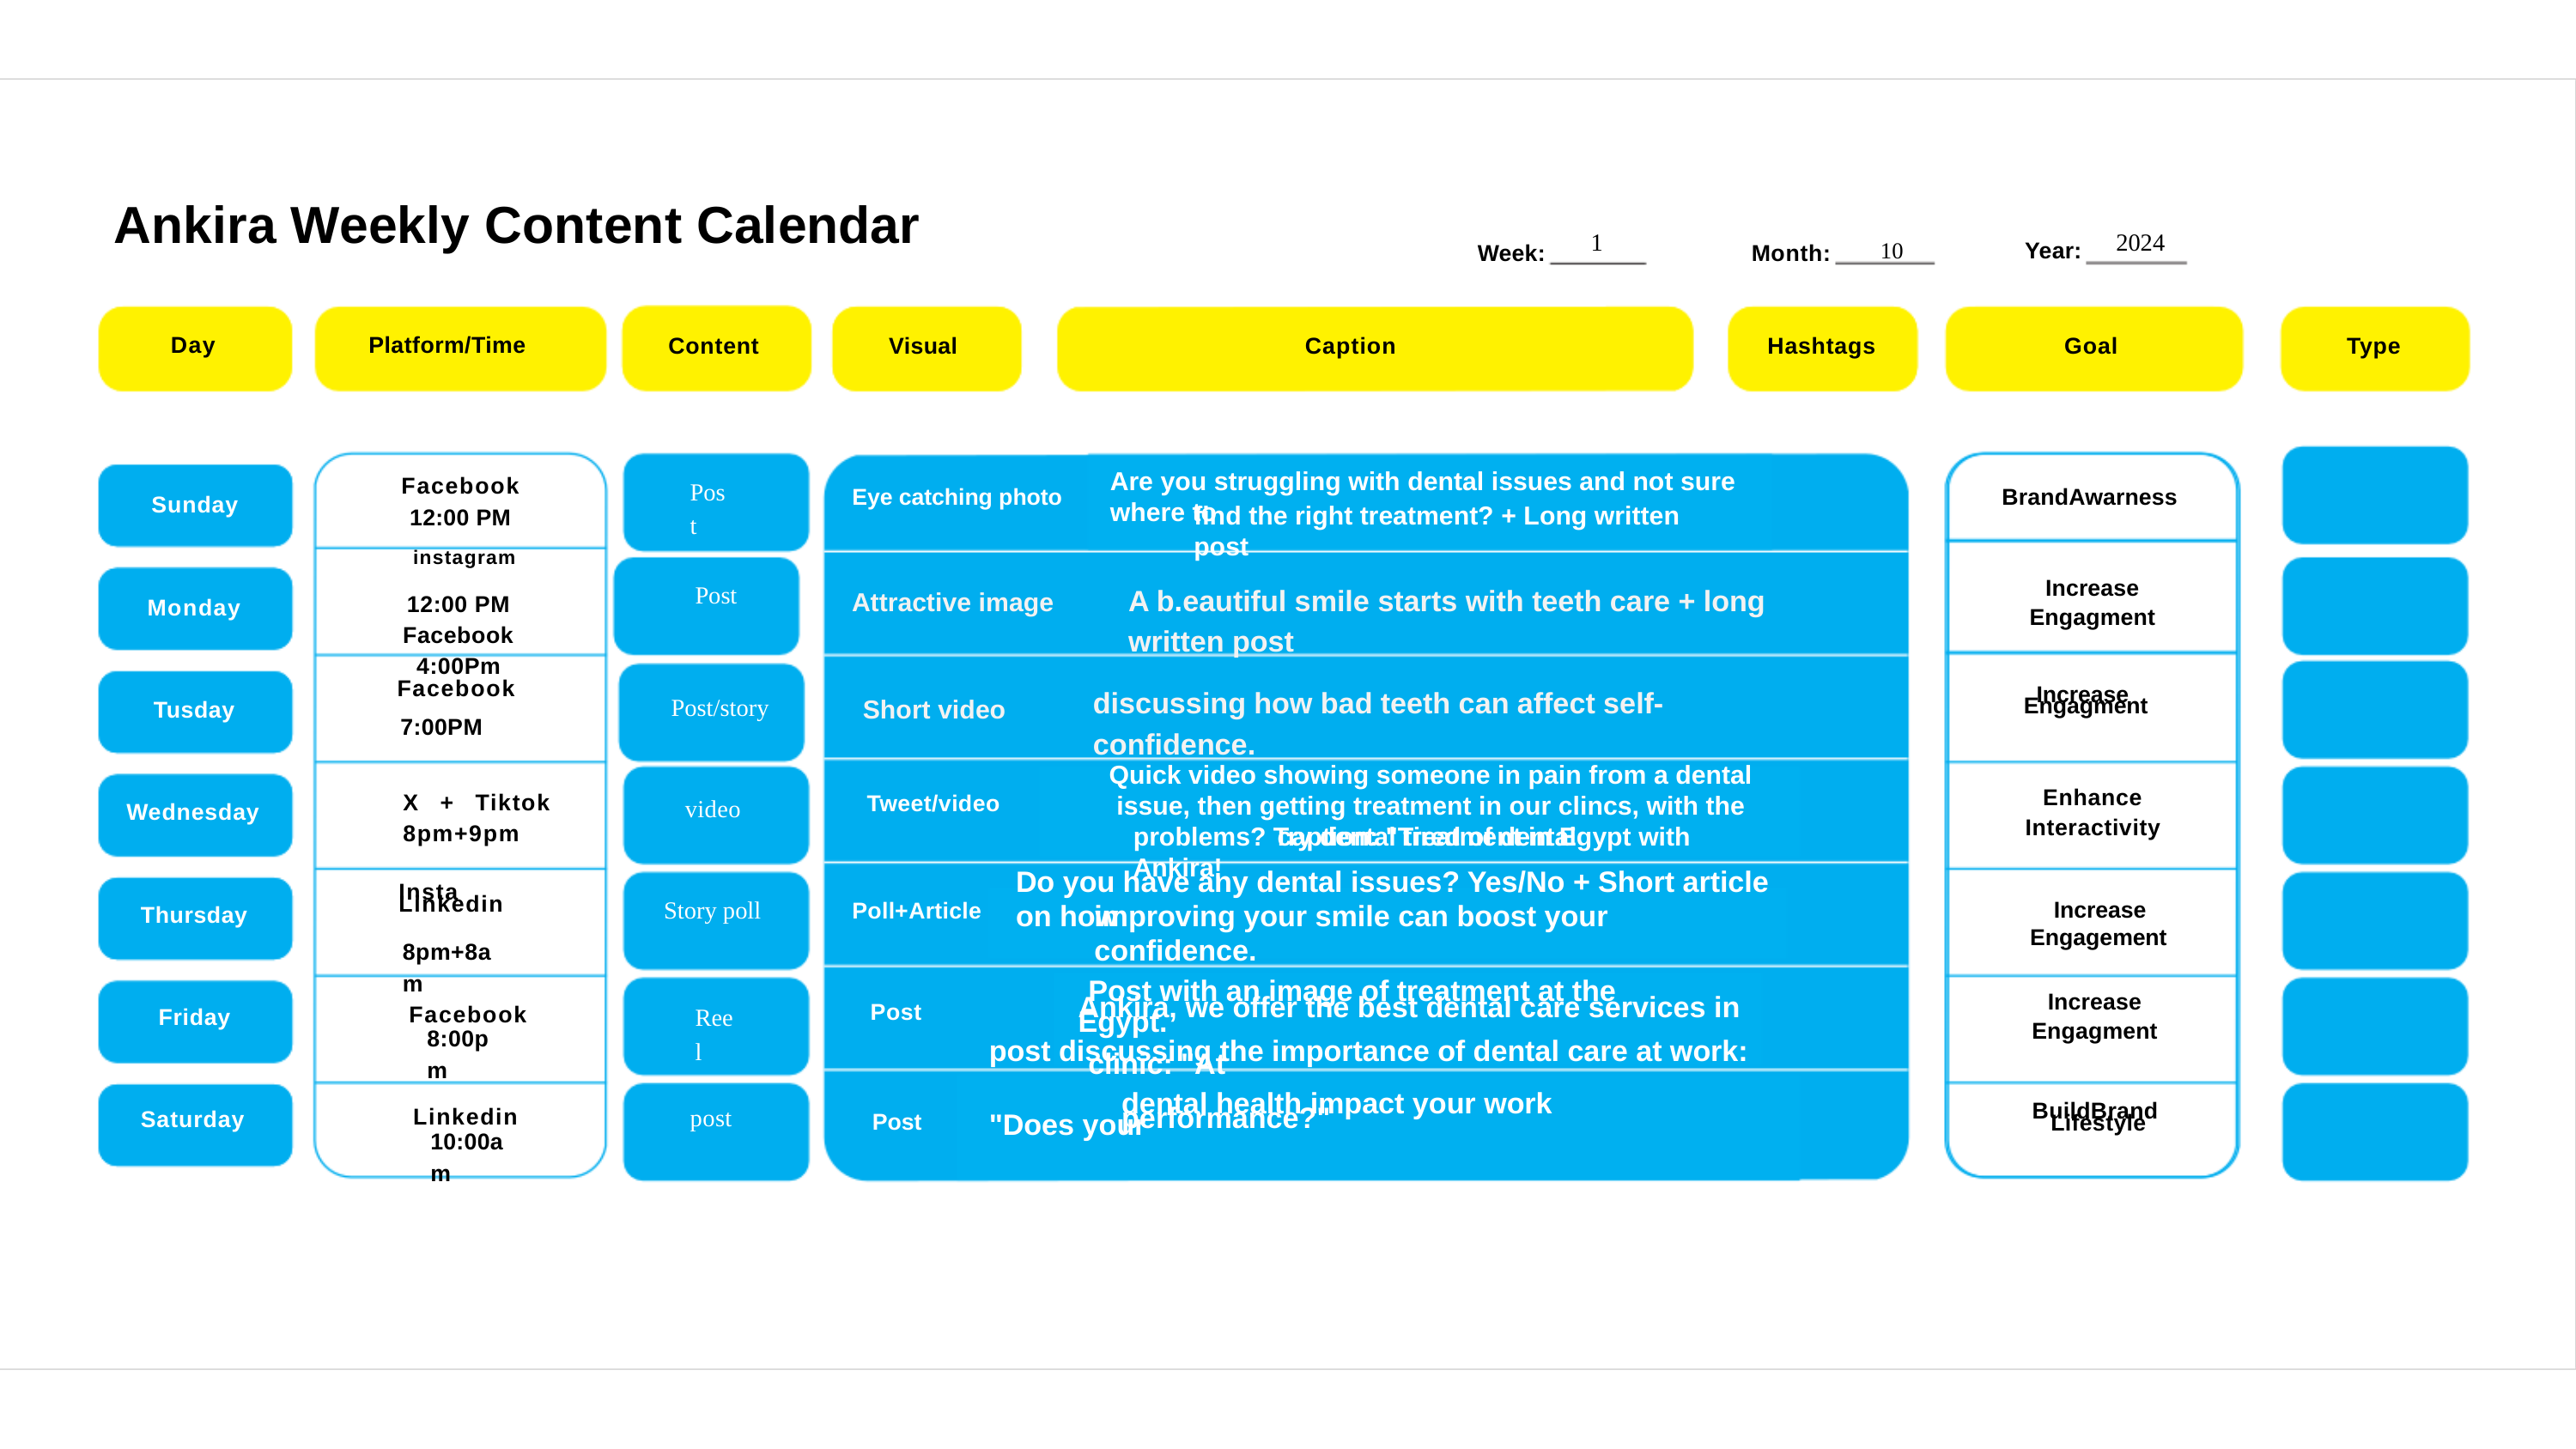

Ankira Weekly Content Calendar
2024
1
10
Year:
Month:
Week:
Day
Platform/Time
Type
Content
Visual
Hashtags
Caption
Goal
Are you struggling with dental issues and not sure where to
Facebook
12:00 PM
Post
Eye catching photo
BrandAwarness
Sunday
find the right treatment? + Long written post
instagram
Increase Engagment
Post
A b.eautiful smile starts with teeth care + long written post
Attractive image
12:00 PM Facebook 4:00Pm
Monday
Increase
Engagment
Facebook
discussing how bad teeth can affect self-confidence.
Post/story
Short video
Tusday
7:00PM
Quick video showing someone in pain from a dental issue, then getting treatment in our clincs, with the caption: "Tired of dental
Enhance Interactivity
Tweet/video
X + Tiktok 8pm+9pm
video
Wednesday
problems? Try dental treatment in Egypt with Ankira!
Insta
Linkedin
Do you have any dental issues? Yes/No + Short article on how
Story poll
Poll+Article
Increase
Thursday
improving your smile can boost your confidence.
Engagement
8pm+8am
Post with an image of treatment at the clinic: "At
Increase Engagment
Post
post discussing the importance of dental care at work: "Does your
Facebook
Reel
Friday
Ankira, we offer the best dental care services in Egypt.
8:00pm
BuildBrand
Lifestyle
post
Linkedin
Saturday
Post
dental health impact your work performance?"
10:00am